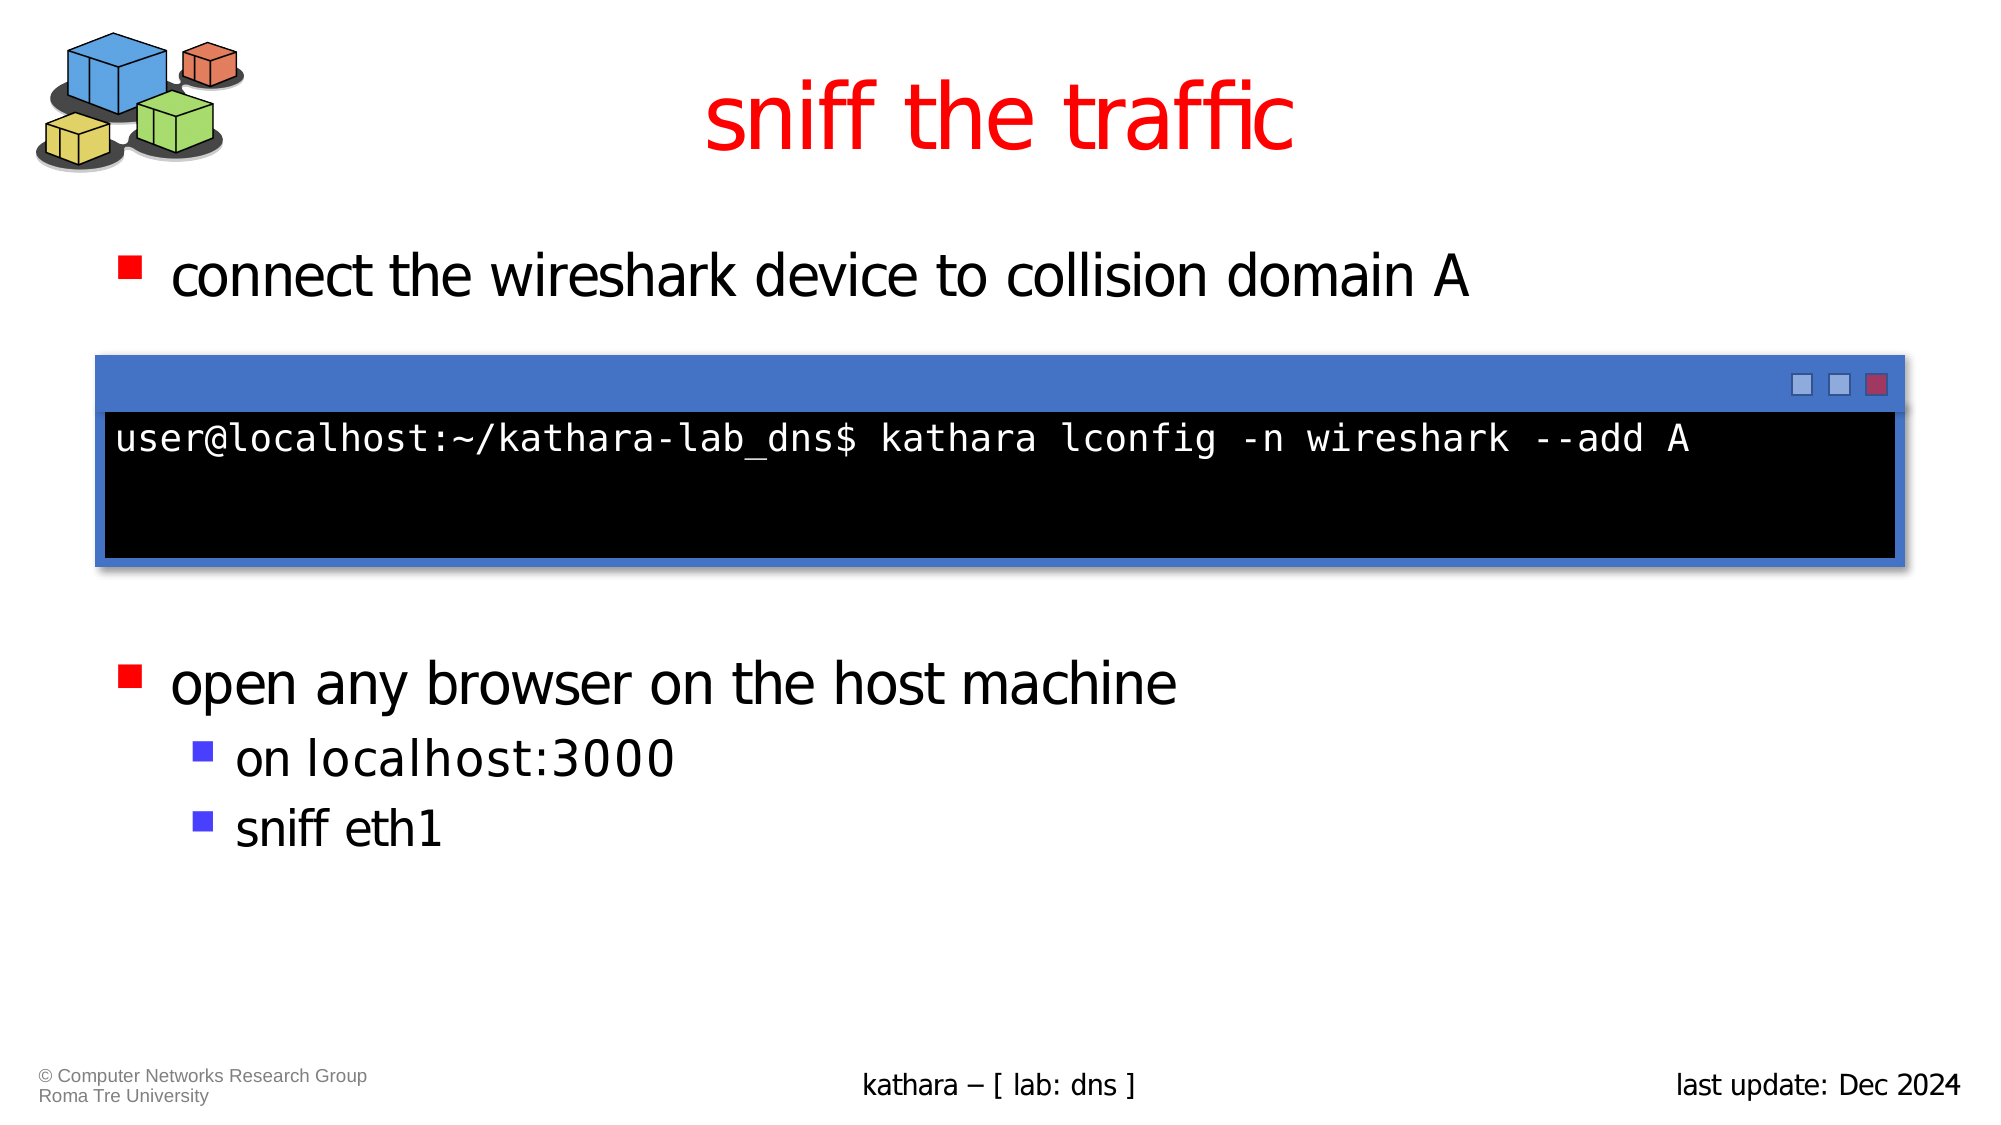

# sniff the traffic
connect the wireshark device to collision domain A

open any browser on the host machine
on localhost:3000
sniff eth1

user@localhost:~/kathara-lab_dns$ kathara lconfig -n wireshark --add A
kathara – [ lab: dns ]
last update: Dec 2024